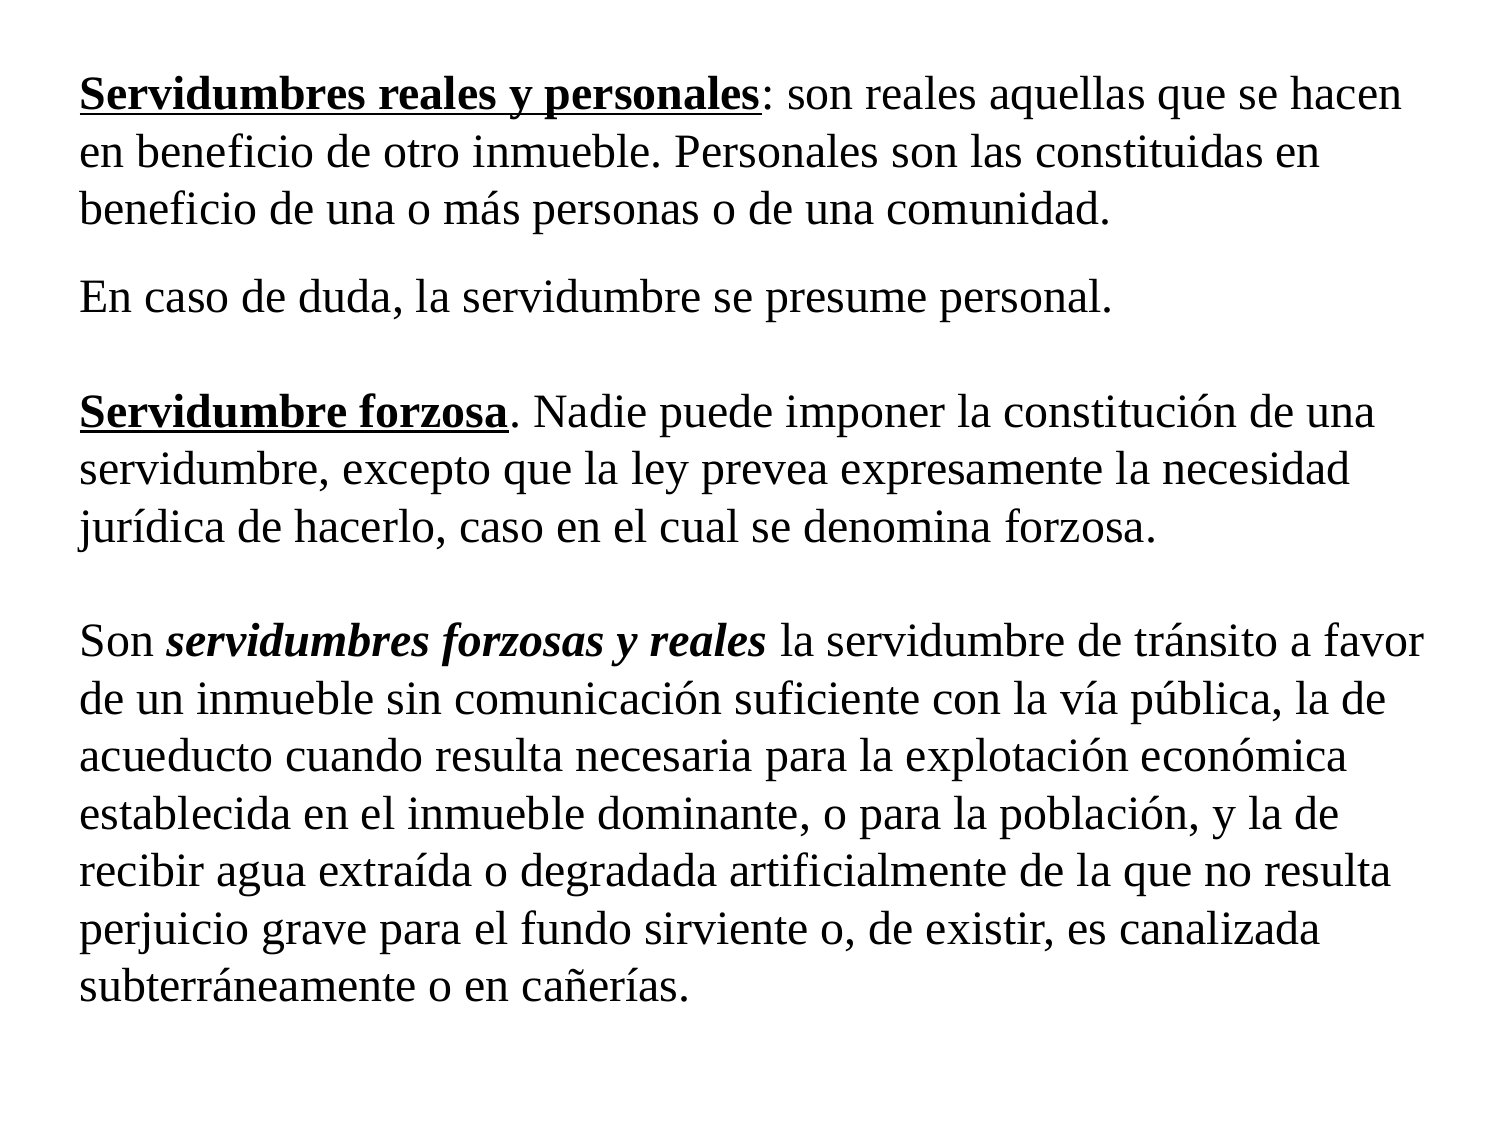

Servidumbres reales y personales: son reales aquellas que se hacen en beneficio de otro inmueble. Personales son las constituidas en beneficio de una o más personas o de una comunidad.

En caso de duda, la servidumbre se presume personal.

Servidumbre forzosa. Nadie puede imponer la constitución de una servidumbre, excepto que la ley prevea expresamente la necesidad jurídica de hacerlo, caso en el cual se denomina forzosa.

Son servidumbres forzosas y reales la servidumbre de tránsito a favor de un inmueble sin comunicación suficiente con la vía pública, la de acueducto cuando resulta necesaria para la explotación económica establecida en el inmueble dominante, o para la población, y la de recibir agua extraída o degradada artificialmente de la que no resulta perjuicio grave para el fundo sirviente o, de existir, es canalizada subterráneamente o en cañerías.